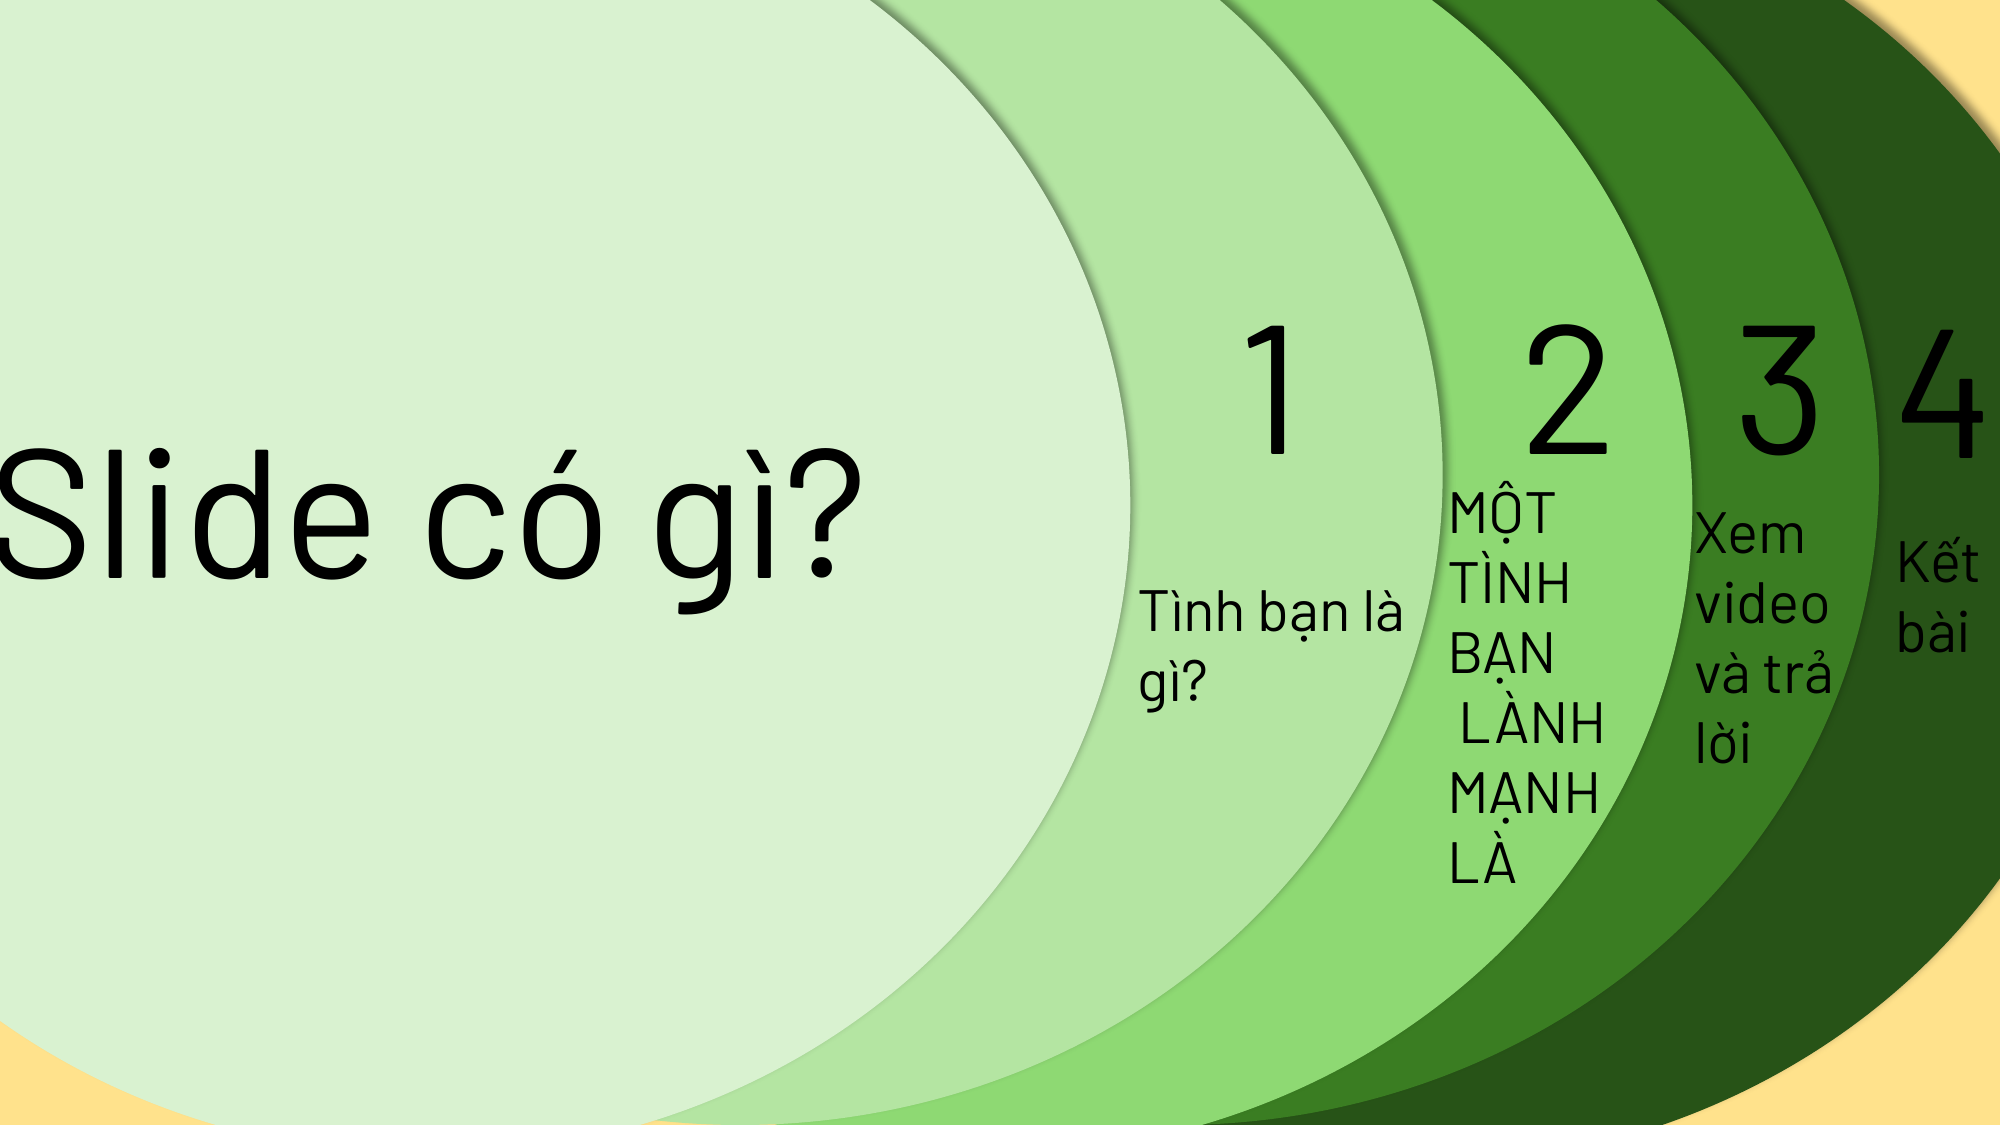

Slide có gì?

1
2
3
4
MỘT TÌNH BẠN
 LÀNH MẠNH LÀ
Xem video và trả lời
Kết bài
Tình bạn là gì?